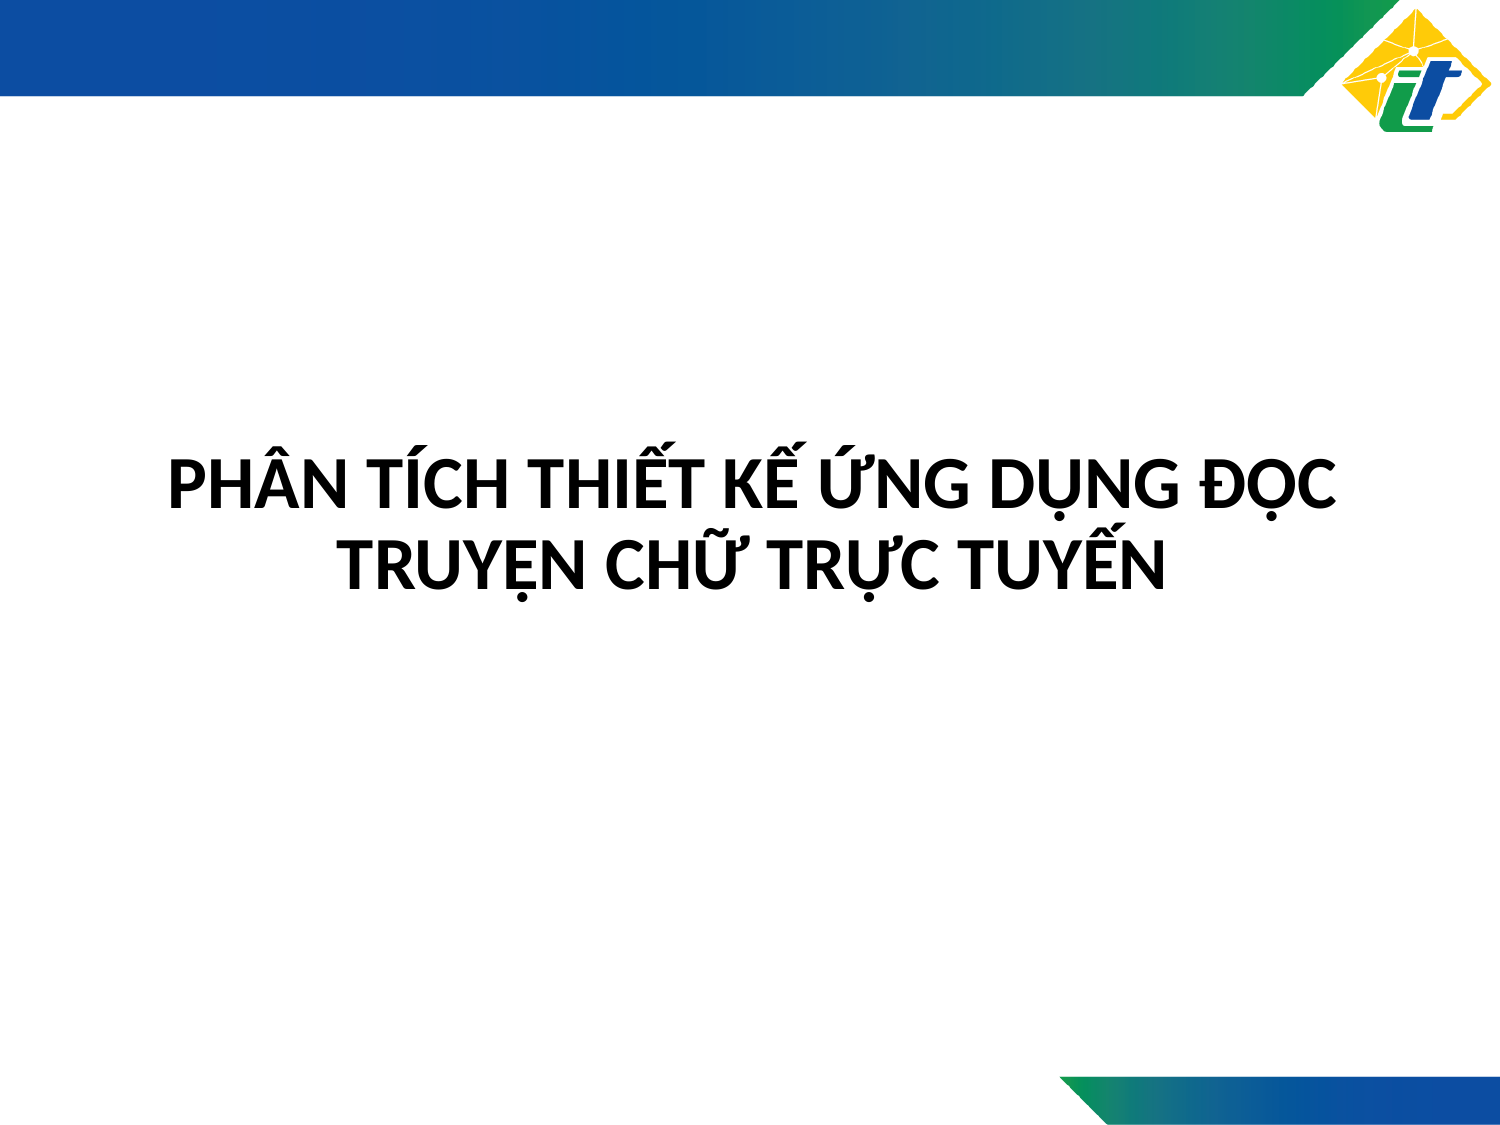

# PHÂN TÍCH THIẾT KẾ ỨNG DỤNG ĐỌC TRUYỆN CHỮ TRỰC TUYẾN